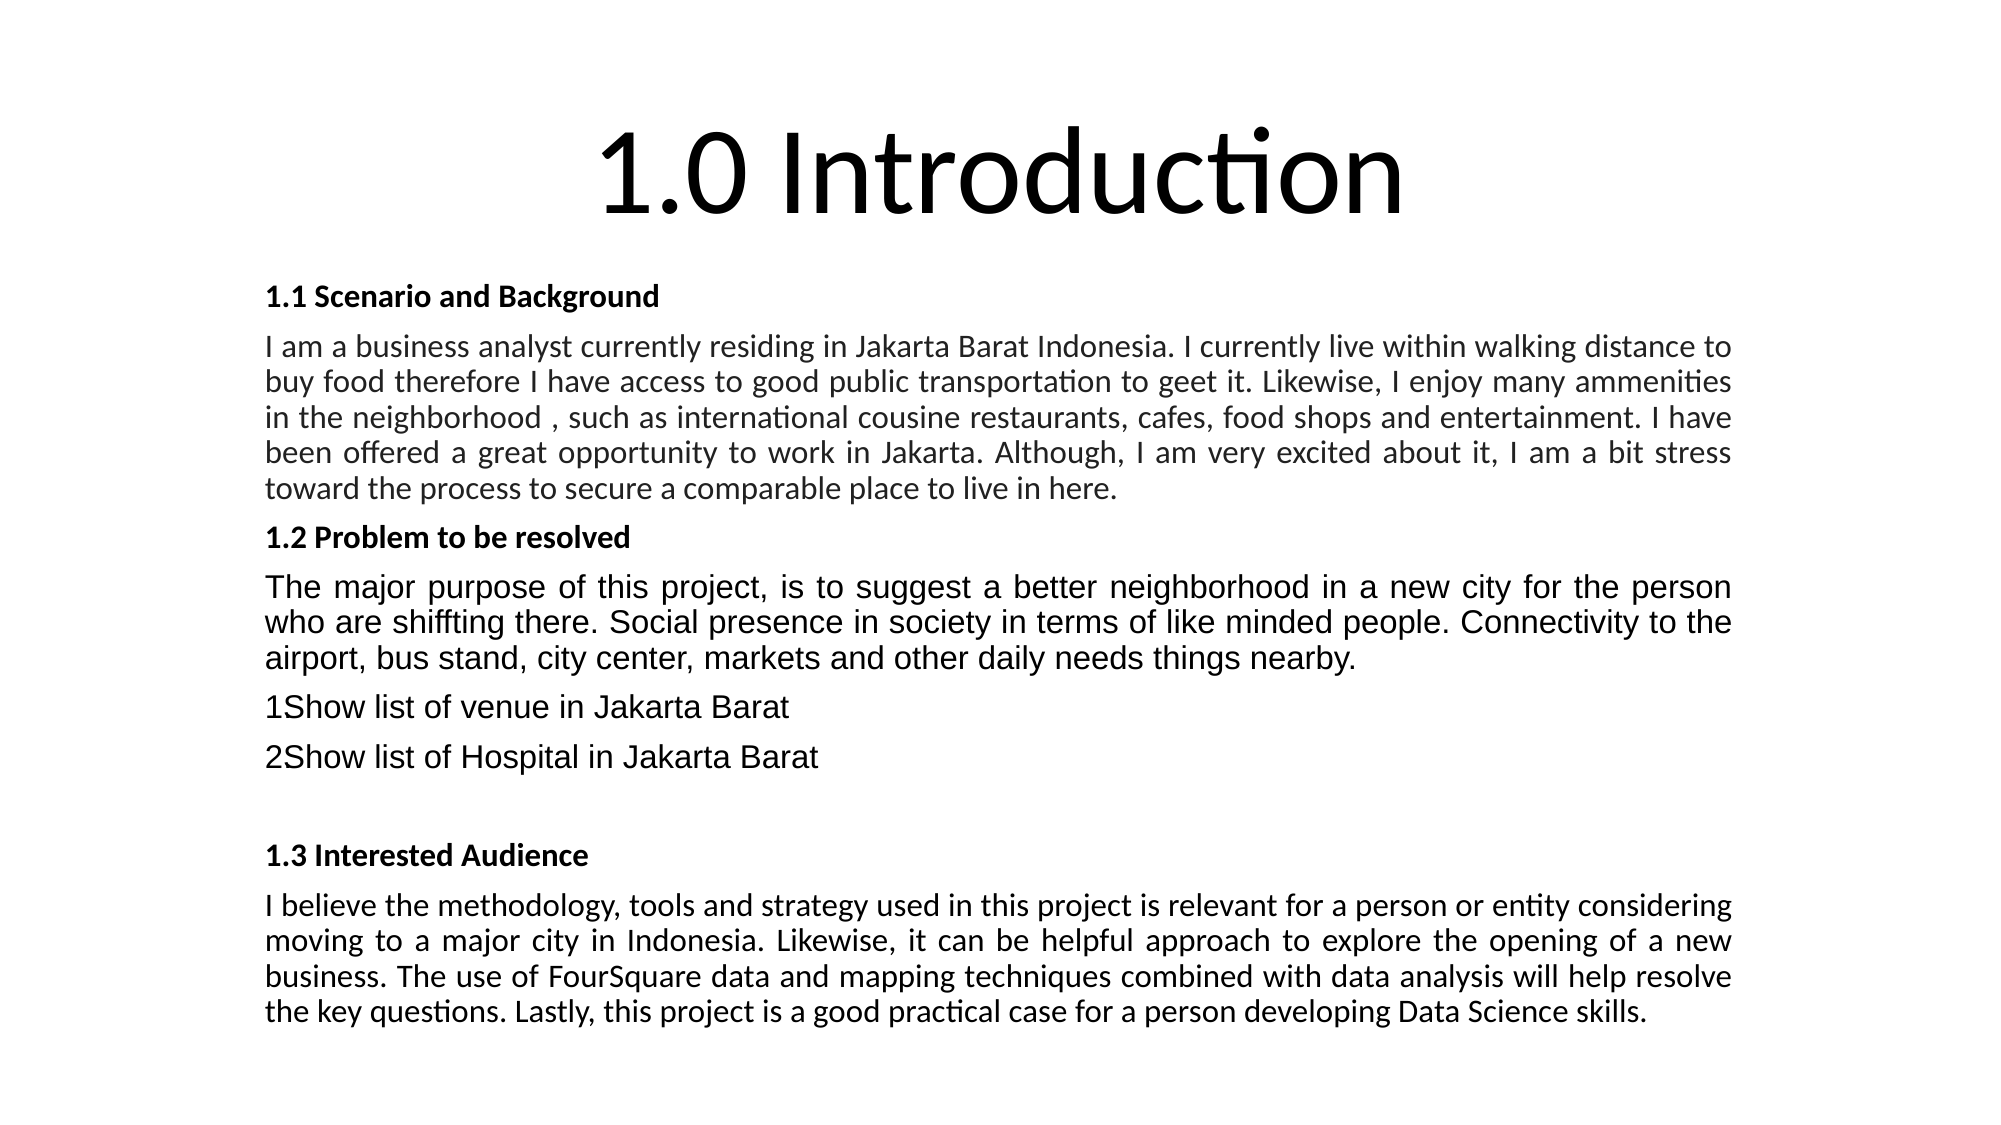

# 1.0 Introduction
1.1 Scenario and Background
I am a business analyst currently residing in Jakarta Barat Indonesia. I currently live within walking distance to buy food therefore I have access to good public transportation to geet it. Likewise, I enjoy many ammenities in the neighborhood , such as international cousine restaurants, cafes, food shops and entertainment. I have been offered a great opportunity to work in Jakarta. Although, I am very excited about it, I am a bit stress toward the process to secure a comparable place to live in here.
1.2 Problem to be resolved
The major purpose of this project, is to suggest a better neighborhood in a new city for the person who are shiffting there. Social presence in society in terms of like minded people. Connectivity to the airport, bus stand, city center, markets and other daily needs things nearby.
Show list of venue in Jakarta Barat
Show list of Hospital in Jakarta Barat

1.3 Interested Audience
I believe the methodology, tools and strategy used in this project is relevant for a person or entity considering moving to a major city in Indonesia. Likewise, it can be helpful approach to explore the opening of a new business. The use of FourSquare data and mapping techniques combined with data analysis will help resolve the key questions. Lastly, this project is a good practical case for a person developing Data Science skills.